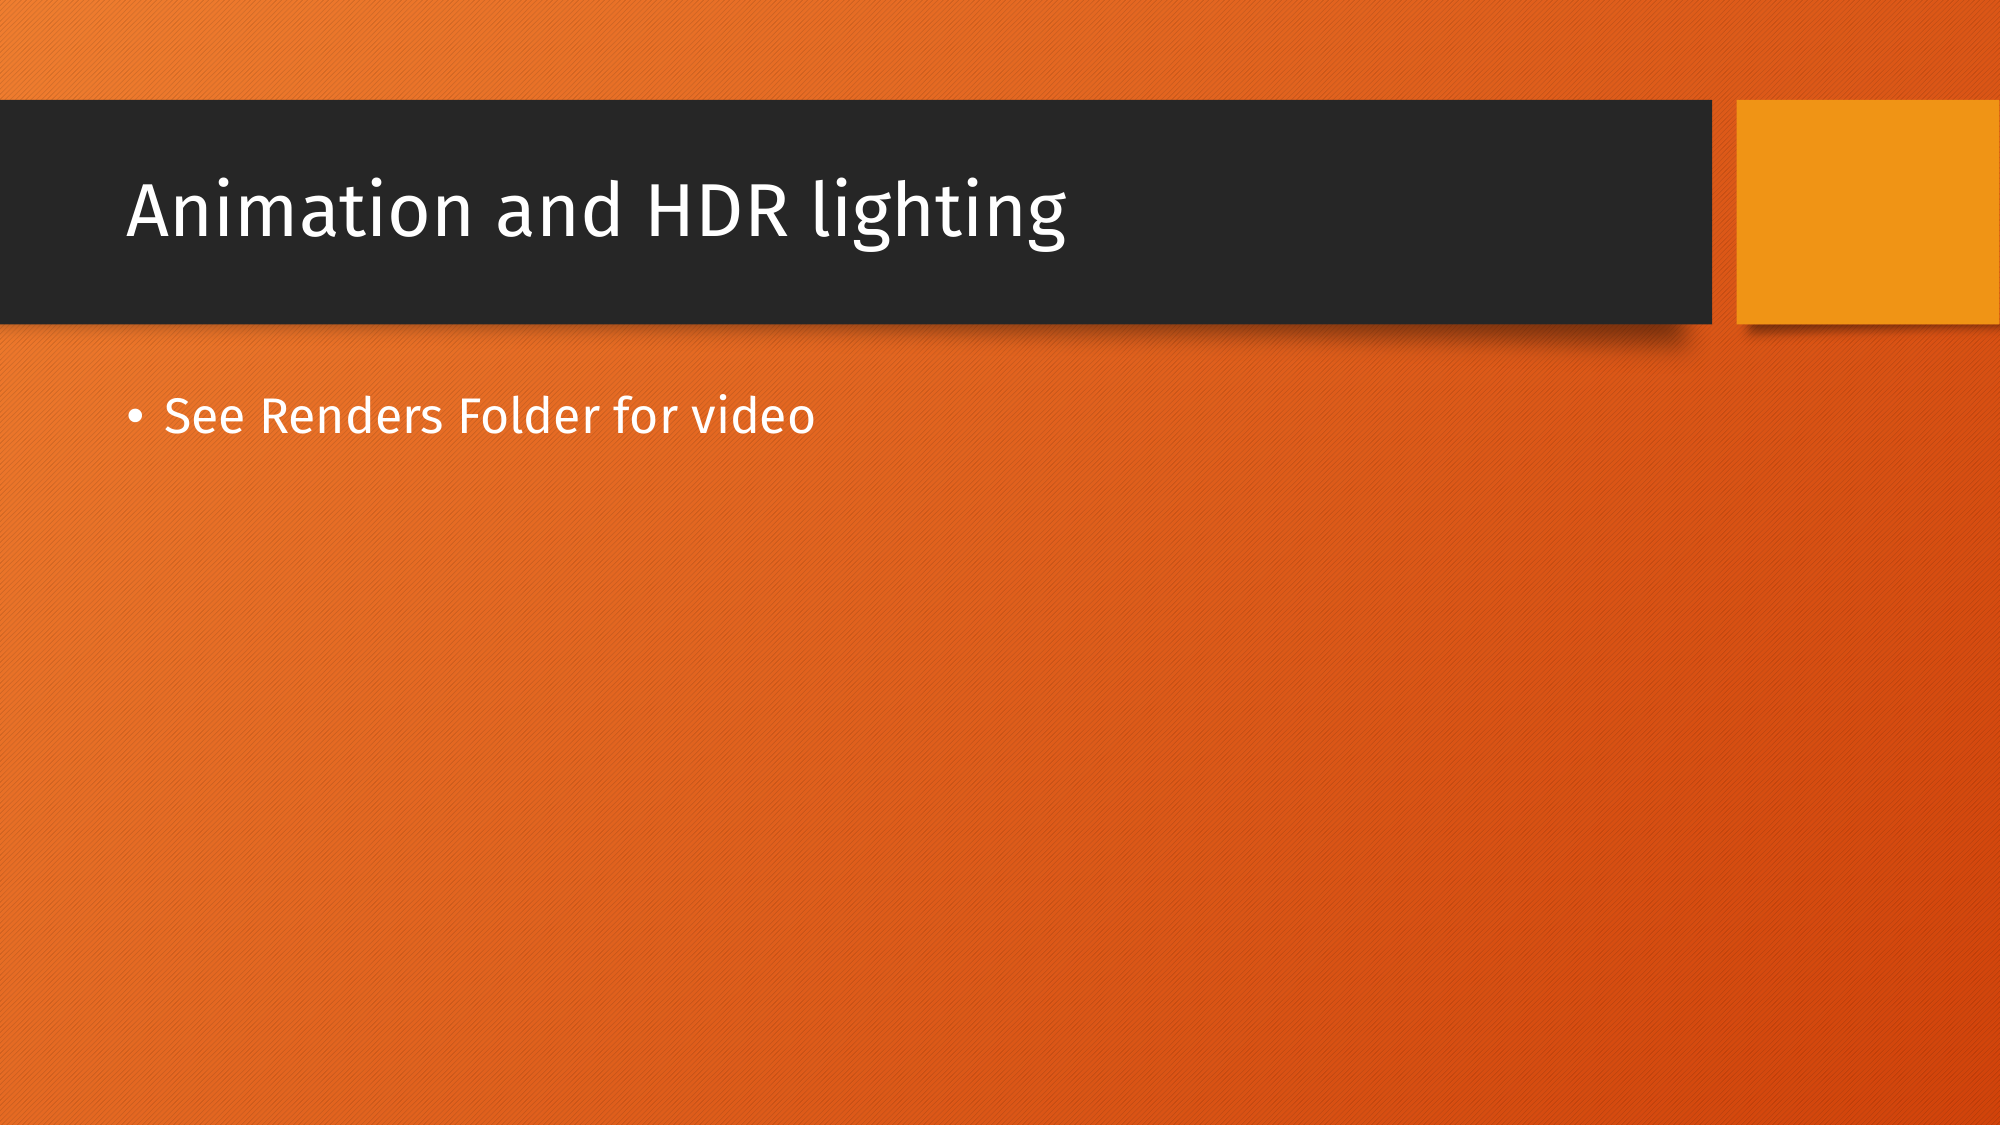

# Animation and HDR lighting
See Renders Folder for video